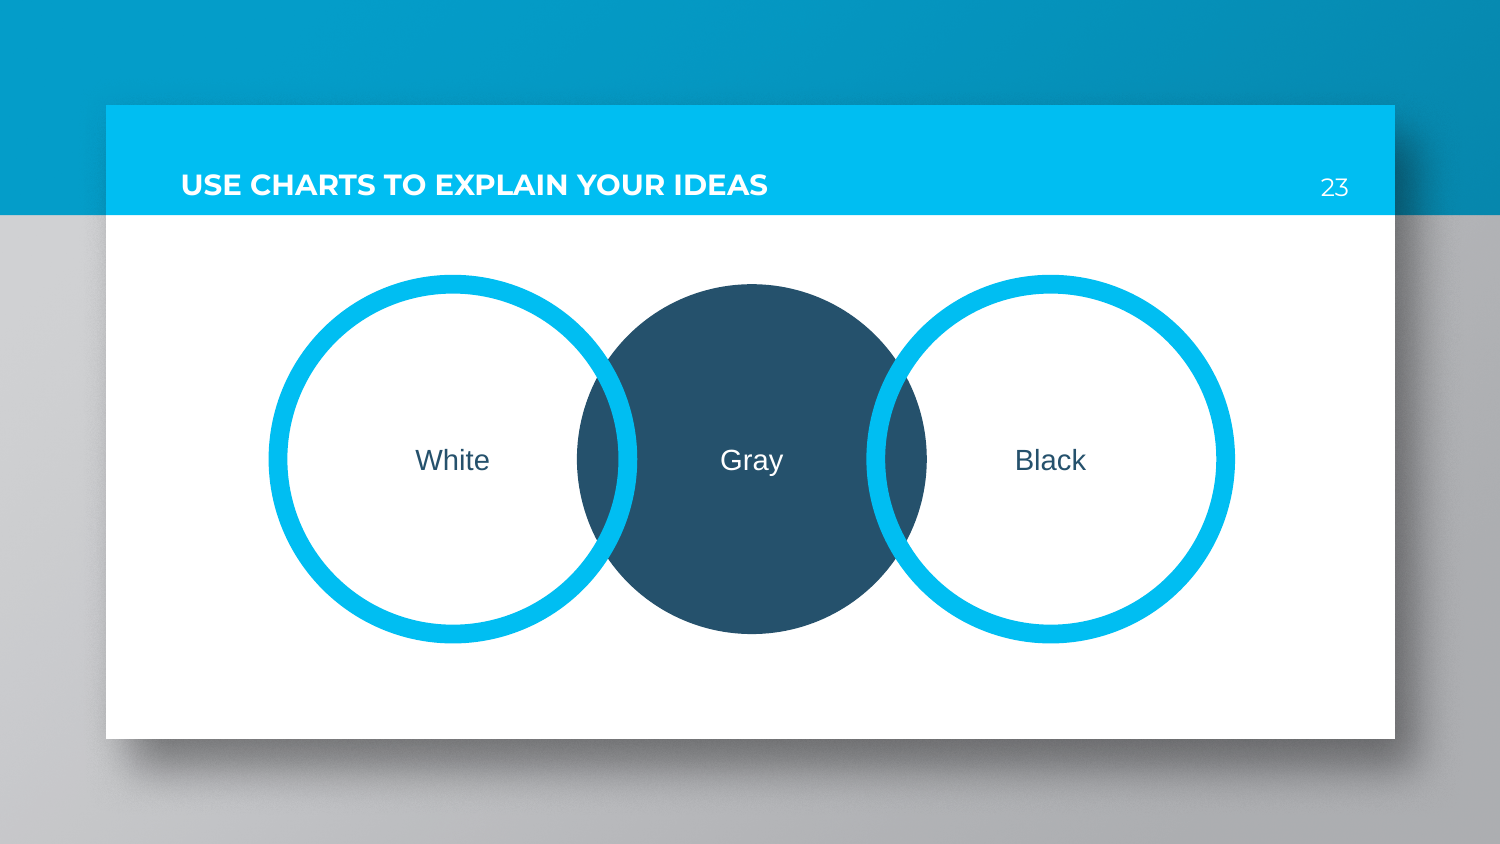

# USE CHARTS TO EXPLAIN YOUR IDEAS
23
White
Gray
Black